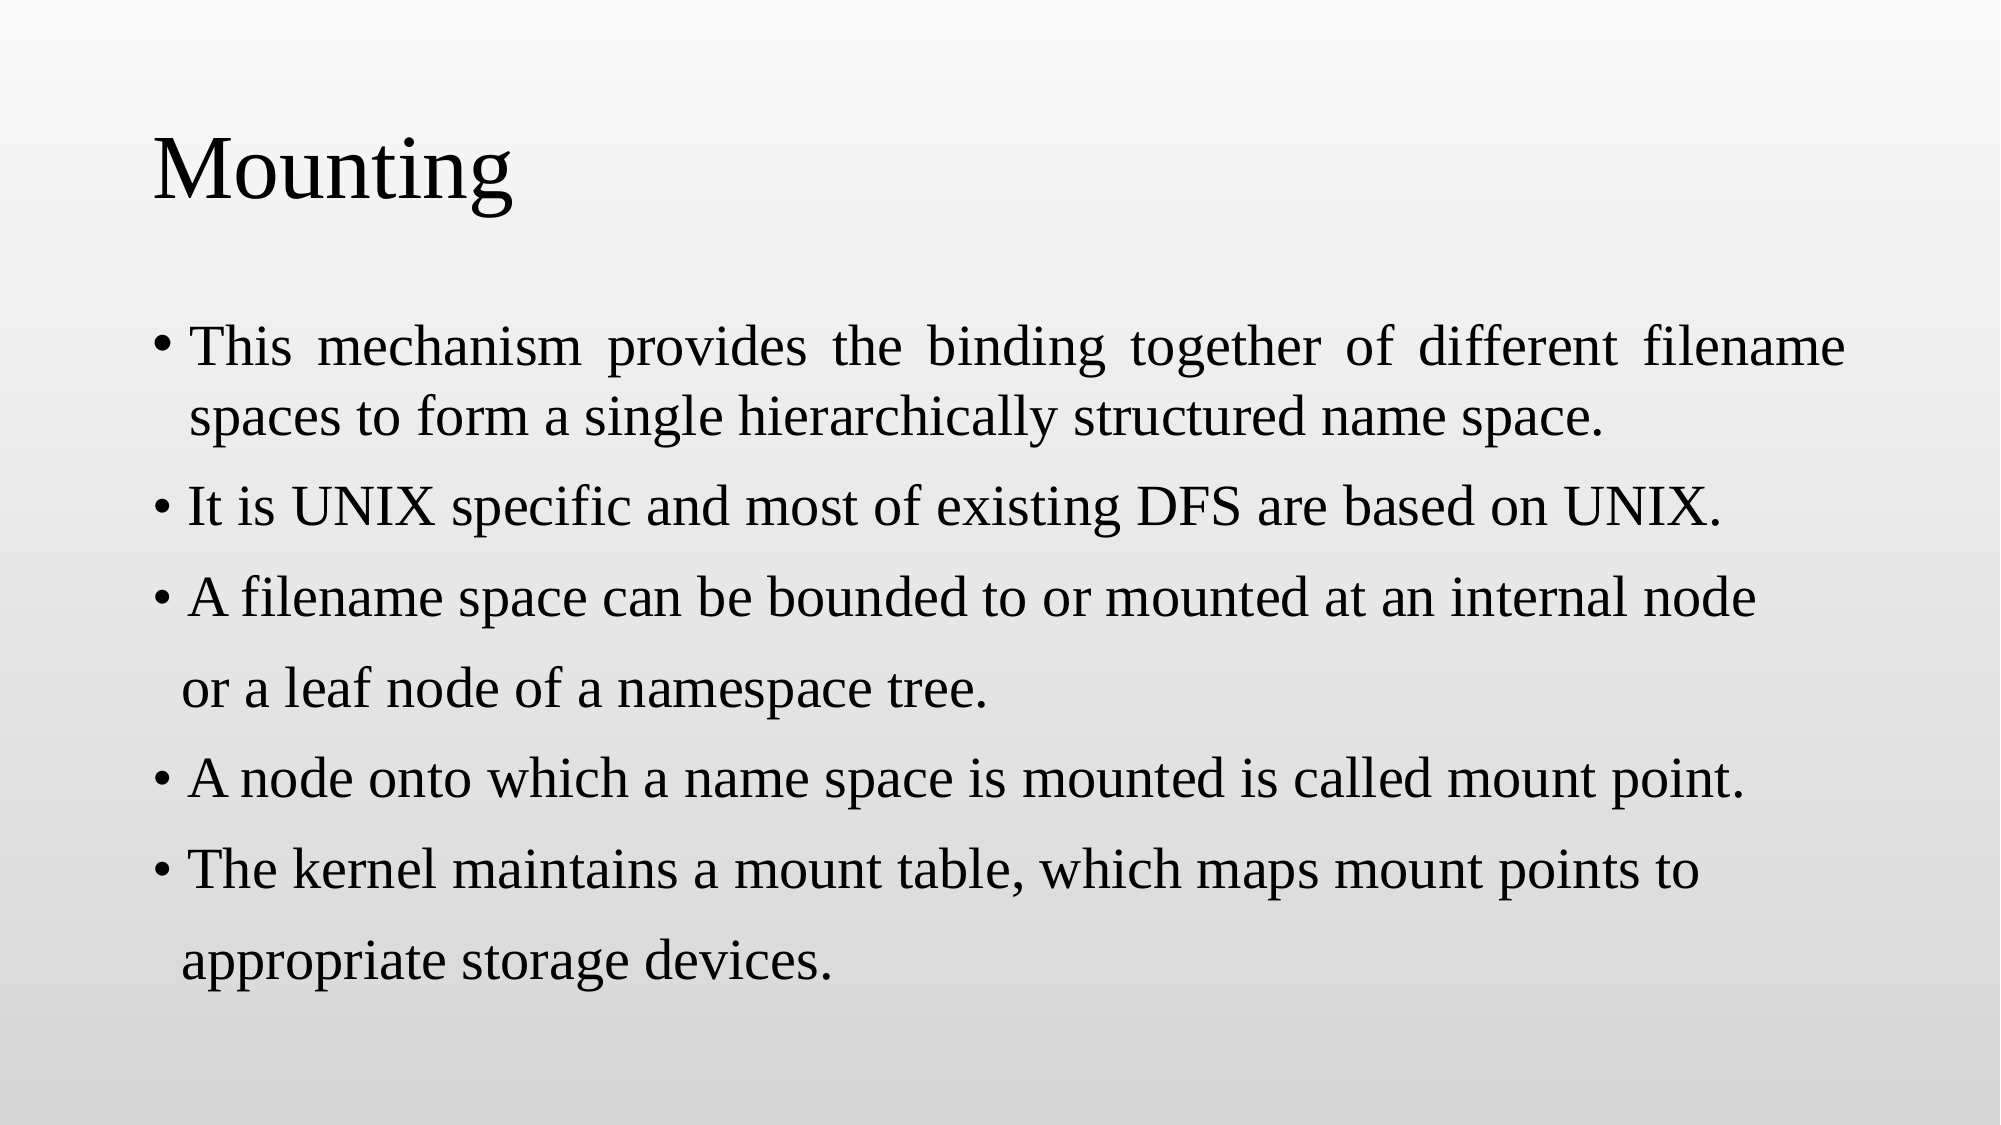

# Mounting
This mechanism provides the binding together of different filename spaces to form a single hierarchically structured name space.
• It is UNIX specific and most of existing DFS are based on UNIX.
• A filename space can be bounded to or mounted at an internal node
  or a leaf node of a namespace tree.
• A node onto which a name space is mounted is called mount point.
• The kernel maintains a mount table, which maps mount points to
  appropriate storage devices.